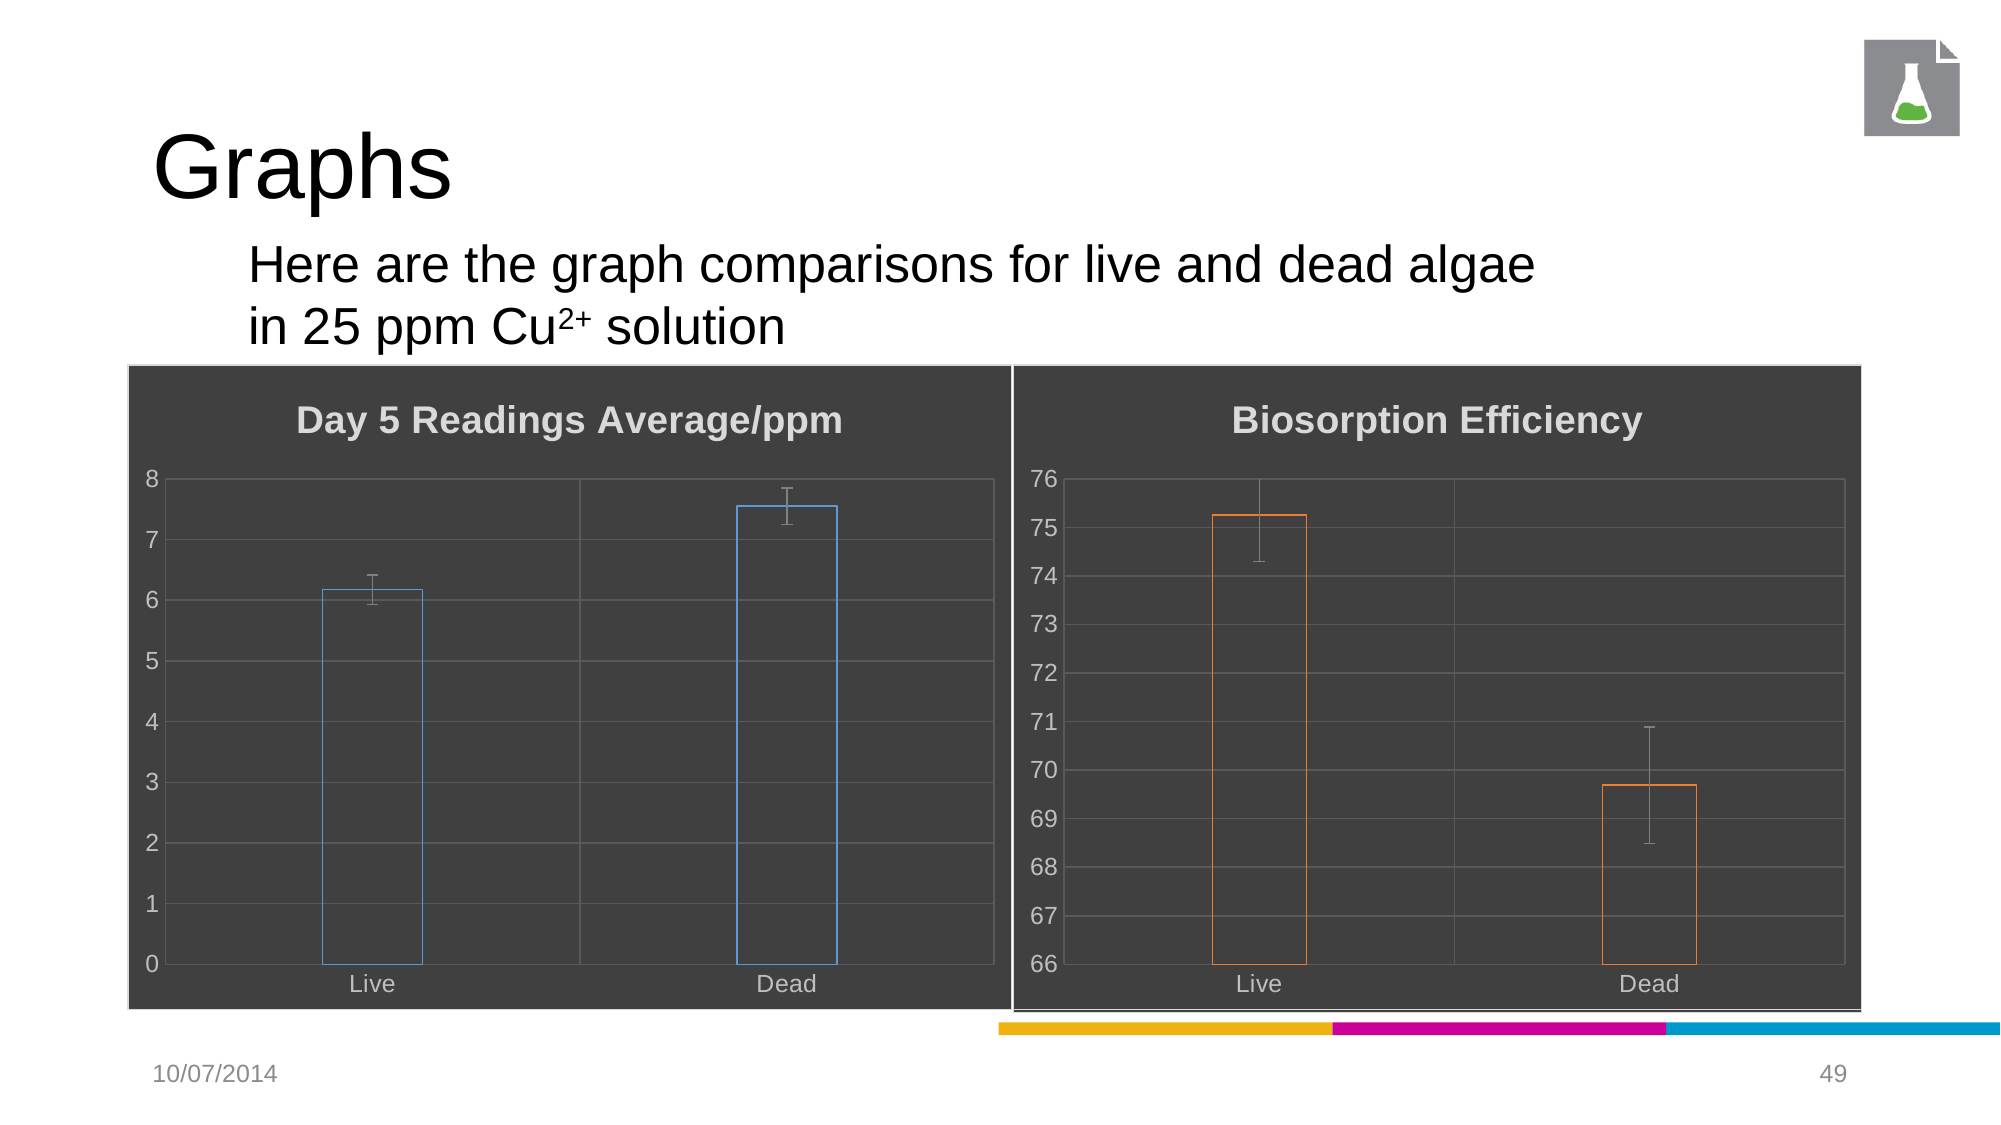

# Graphs
Here are the graph comparisons for live and dead algae in 25 ppm Cu2+ solution

### Chart: Biosorption Efficiency (%)

| Category | Biosorption Efficiency (%) |
|---|---|
| Live | 96.07438844631982 |
| Dead | 98.30165559409524 |

### Chart:

| Category | Day 5 Readings Average/ppm |
|---|---|
| Live | 6.173333333333333 |
| Dead | 7.550000000000002 |

### Chart:

| Category | Biosorption Efficiency |
|---|---|
| Live | 75.25080090901193 |
| Dead | 69.69143922302757 |
10/07/2014
49